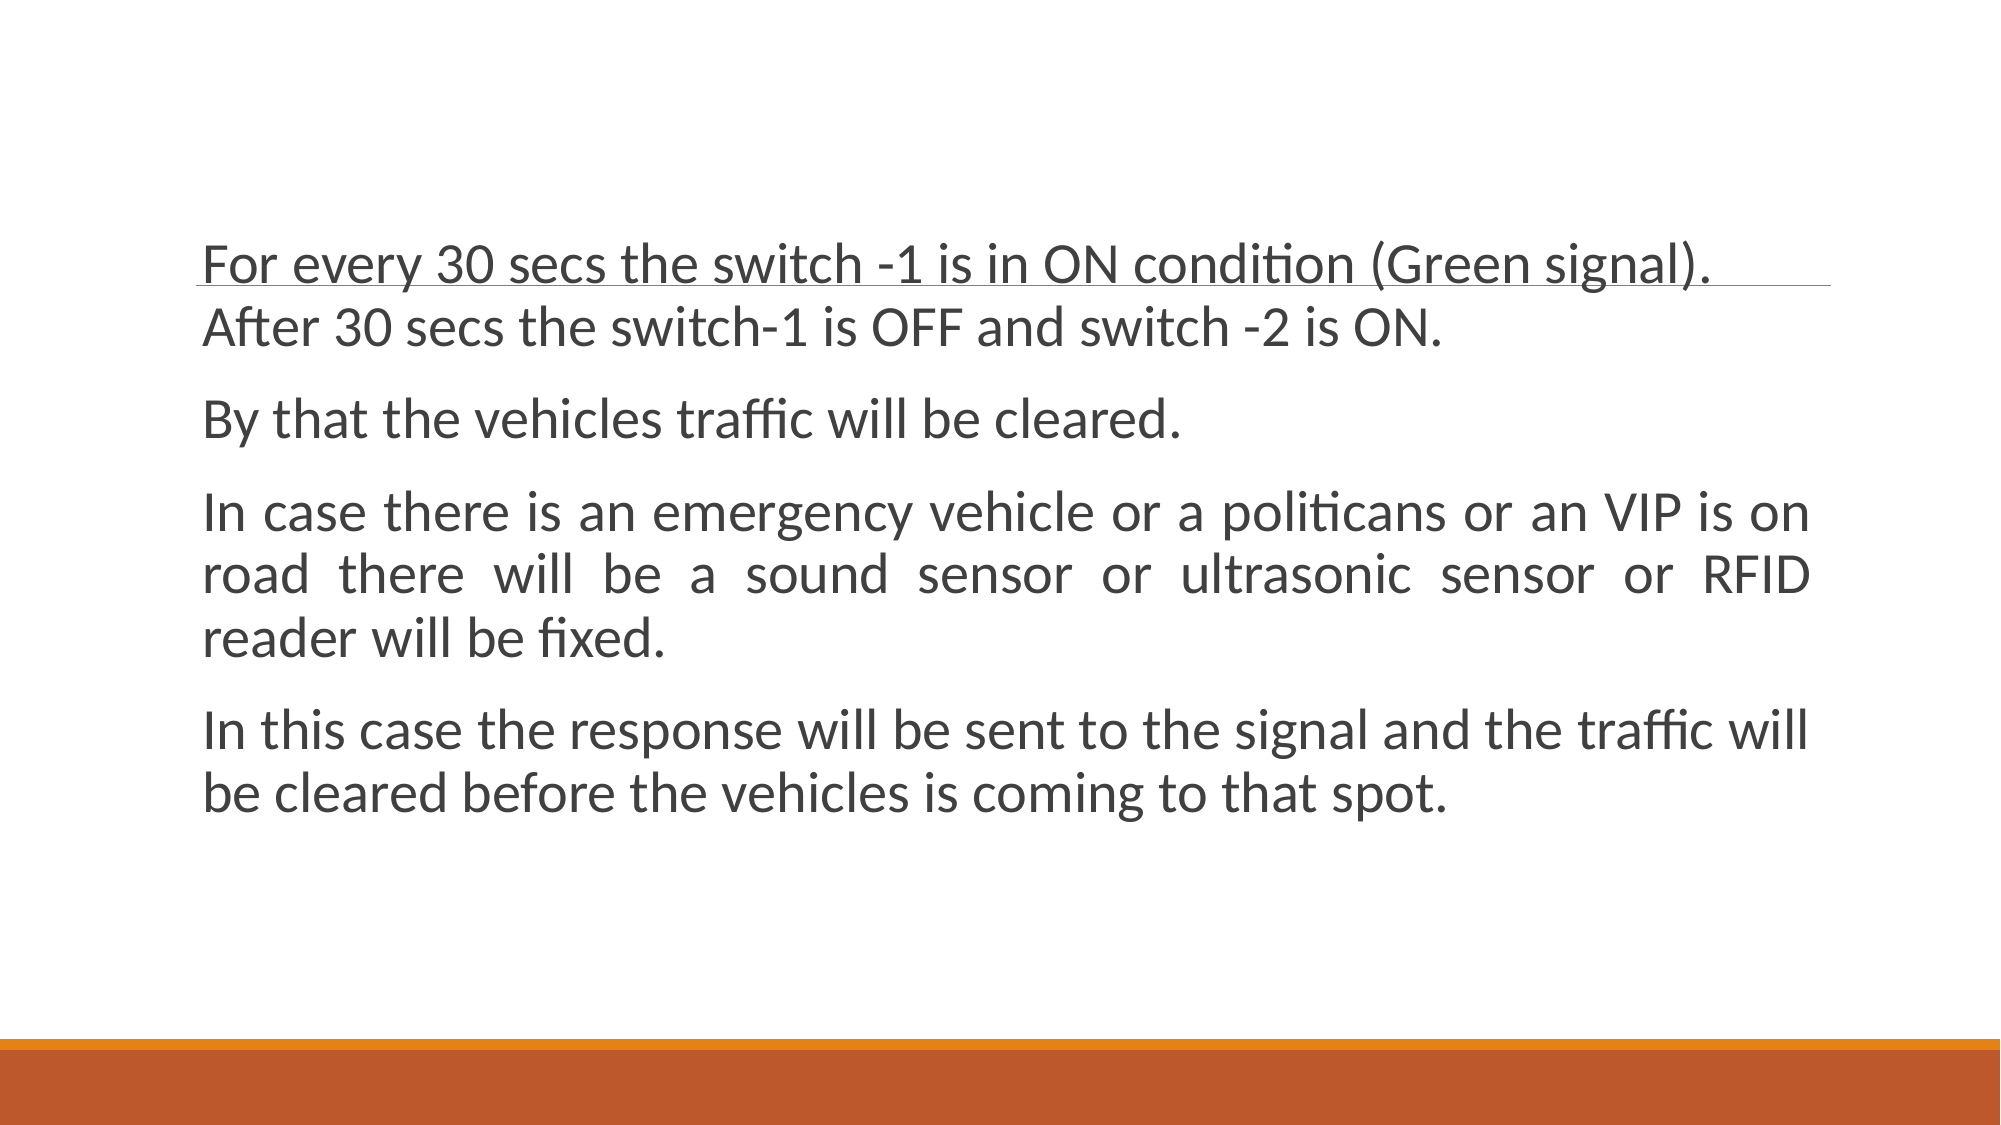

#
For every 30 secs the switch -1 is in ON condition (Green signal). After 30 secs the switch-1 is OFF and switch -2 is ON.
By that the vehicles traffic will be cleared.
In case there is an emergency vehicle or a politicans or an VIP is on road there will be a sound sensor or ultrasonic sensor or RFID reader will be fixed.
In this case the response will be sent to the signal and the traffic will be cleared before the vehicles is coming to that spot.